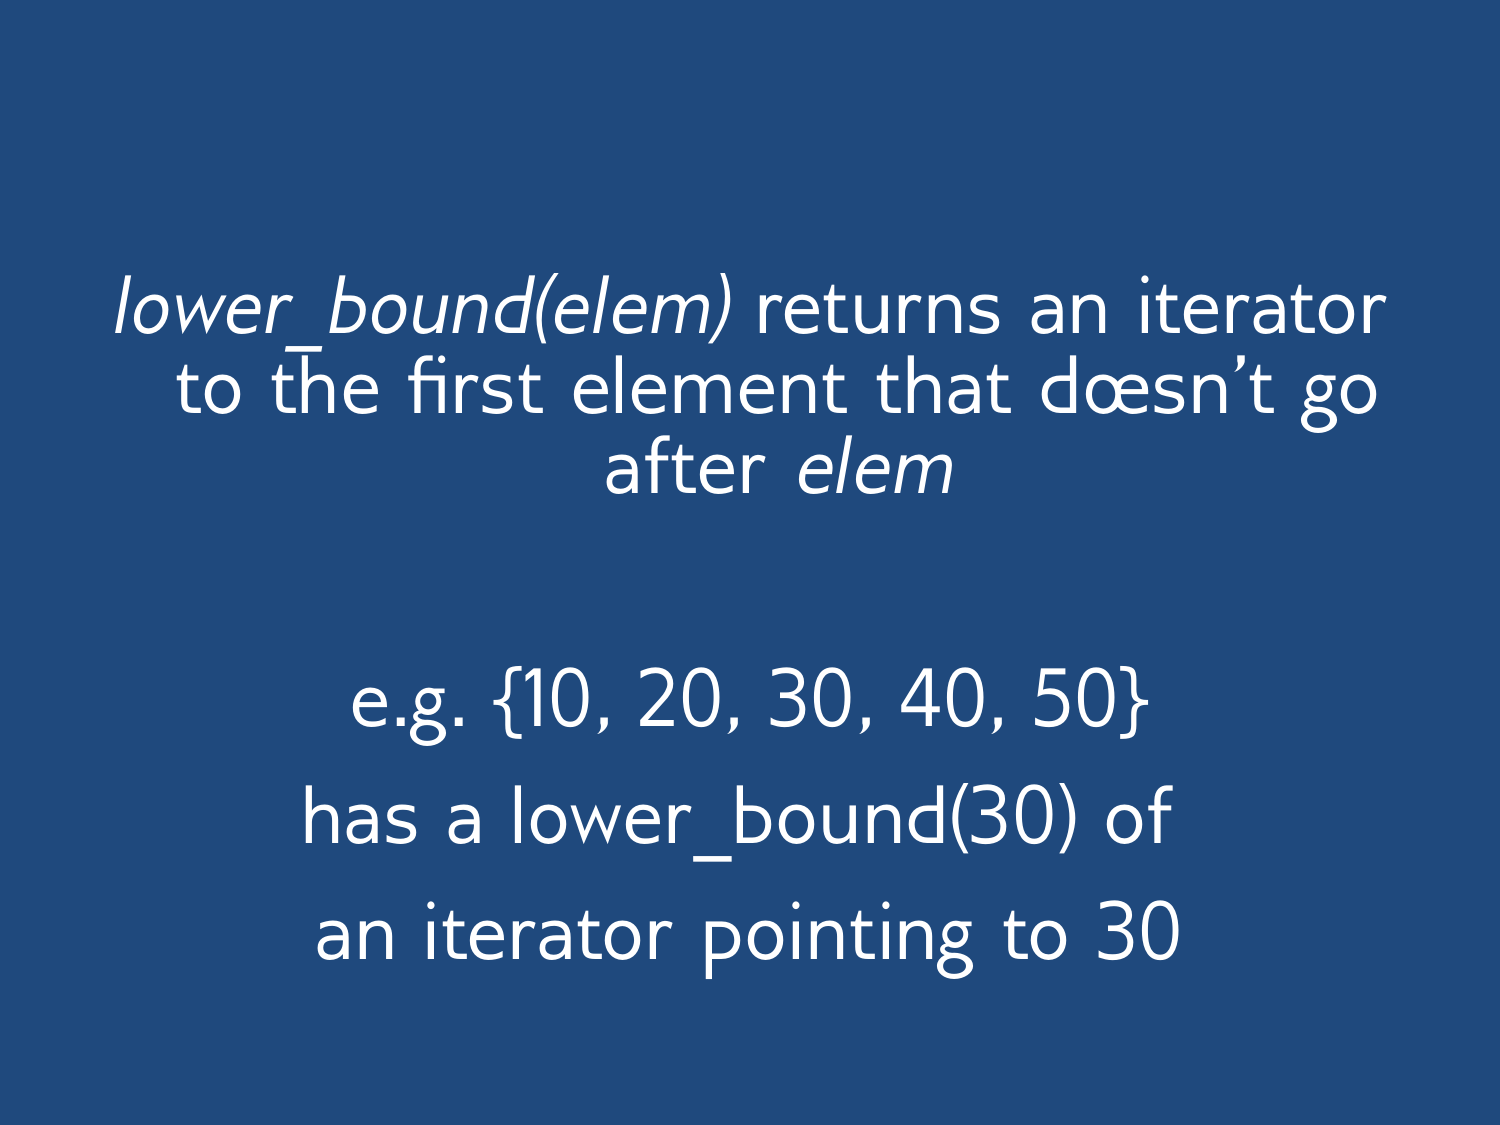

#
lower_bound(elem) returns an iterator to the first element that doesn’t go after elem

e.g. {10, 20, 30, 40, 50}
has a lower_bound(30) of
an iterator pointing to 30